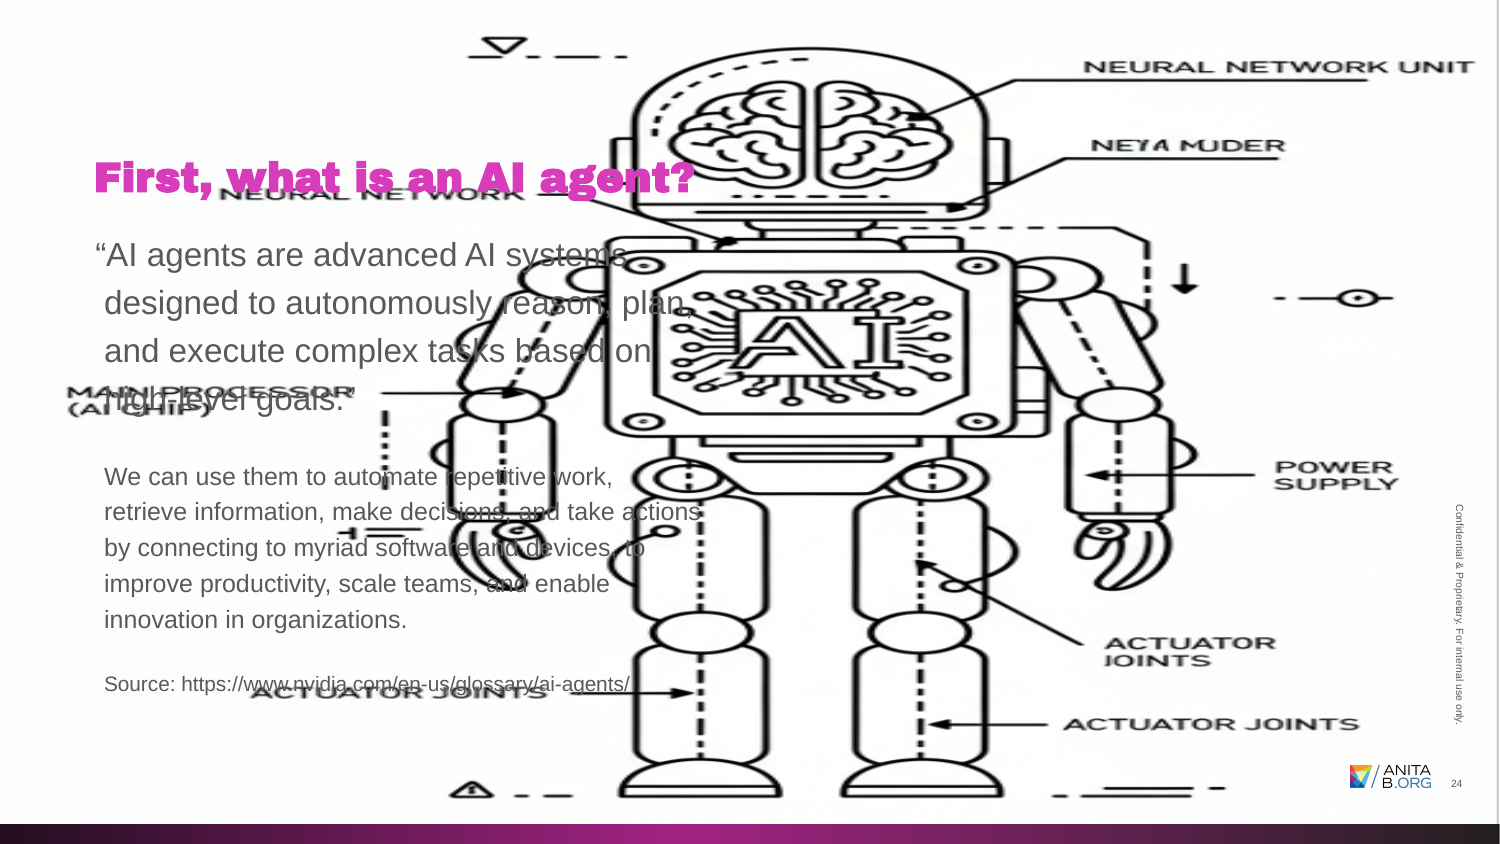

First, what is an AI agent?
“AI agents are advanced AI systems designed to autonomously reason, plan, and execute complex tasks based on high-level goals.”
We can use them to automate repetitive work, retrieve information, make decisions, and take actions by connecting to myriad software and devices, to improve productivity, scale teams, and enable innovation in organizations.
Source: https://www.nvidia.com/en-us/glossary/ai-agents/
24